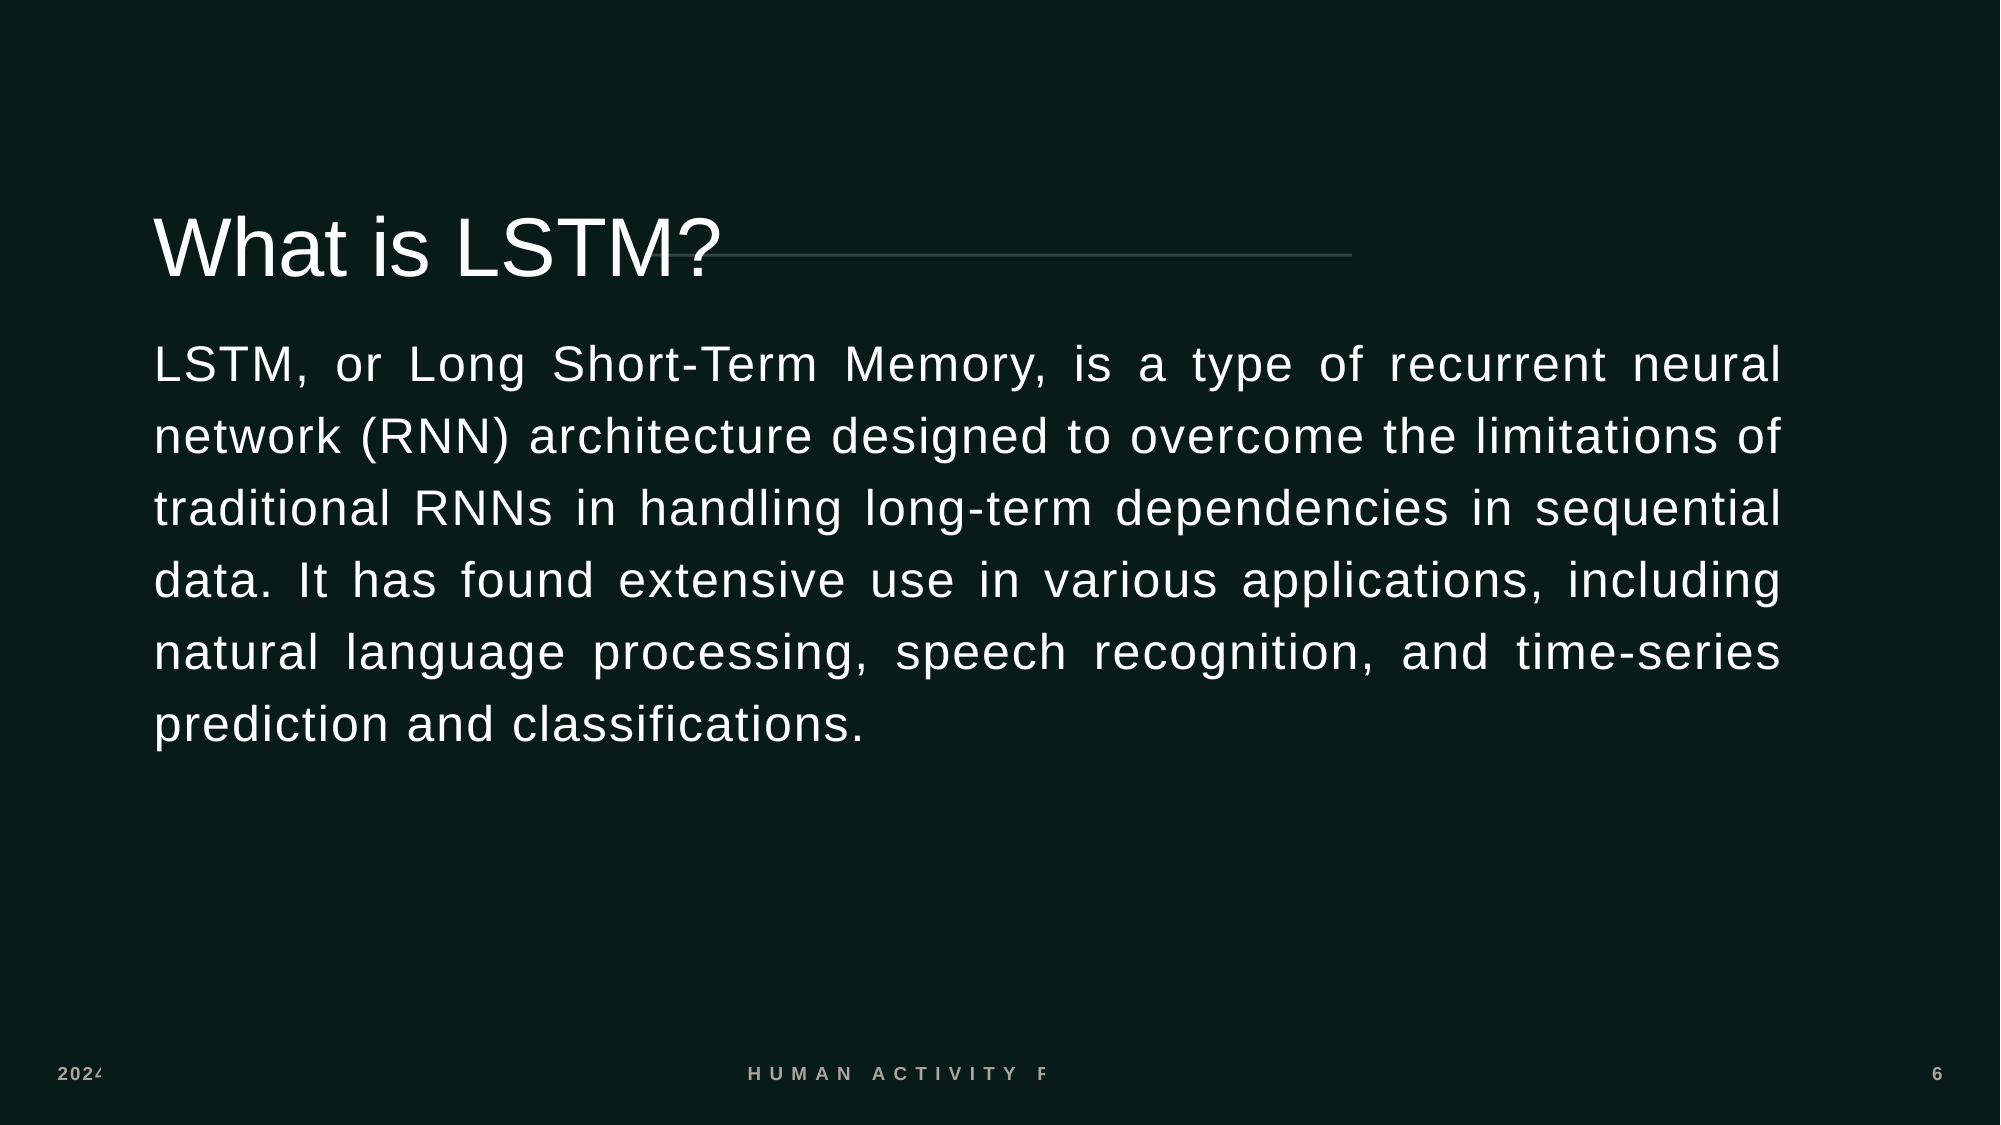

# What is LSTM?
LSTM, or Long Short-Term Memory, is a type of recurrent neural network (RNN) architecture designed to overcome the limitations of traditional RNNs in handling long-term dependencies in sequential data. It has found extensive use in various applications, including natural language processing, speech recognition, and time-series prediction and classifications.
2024
Human Activity Recognition
6